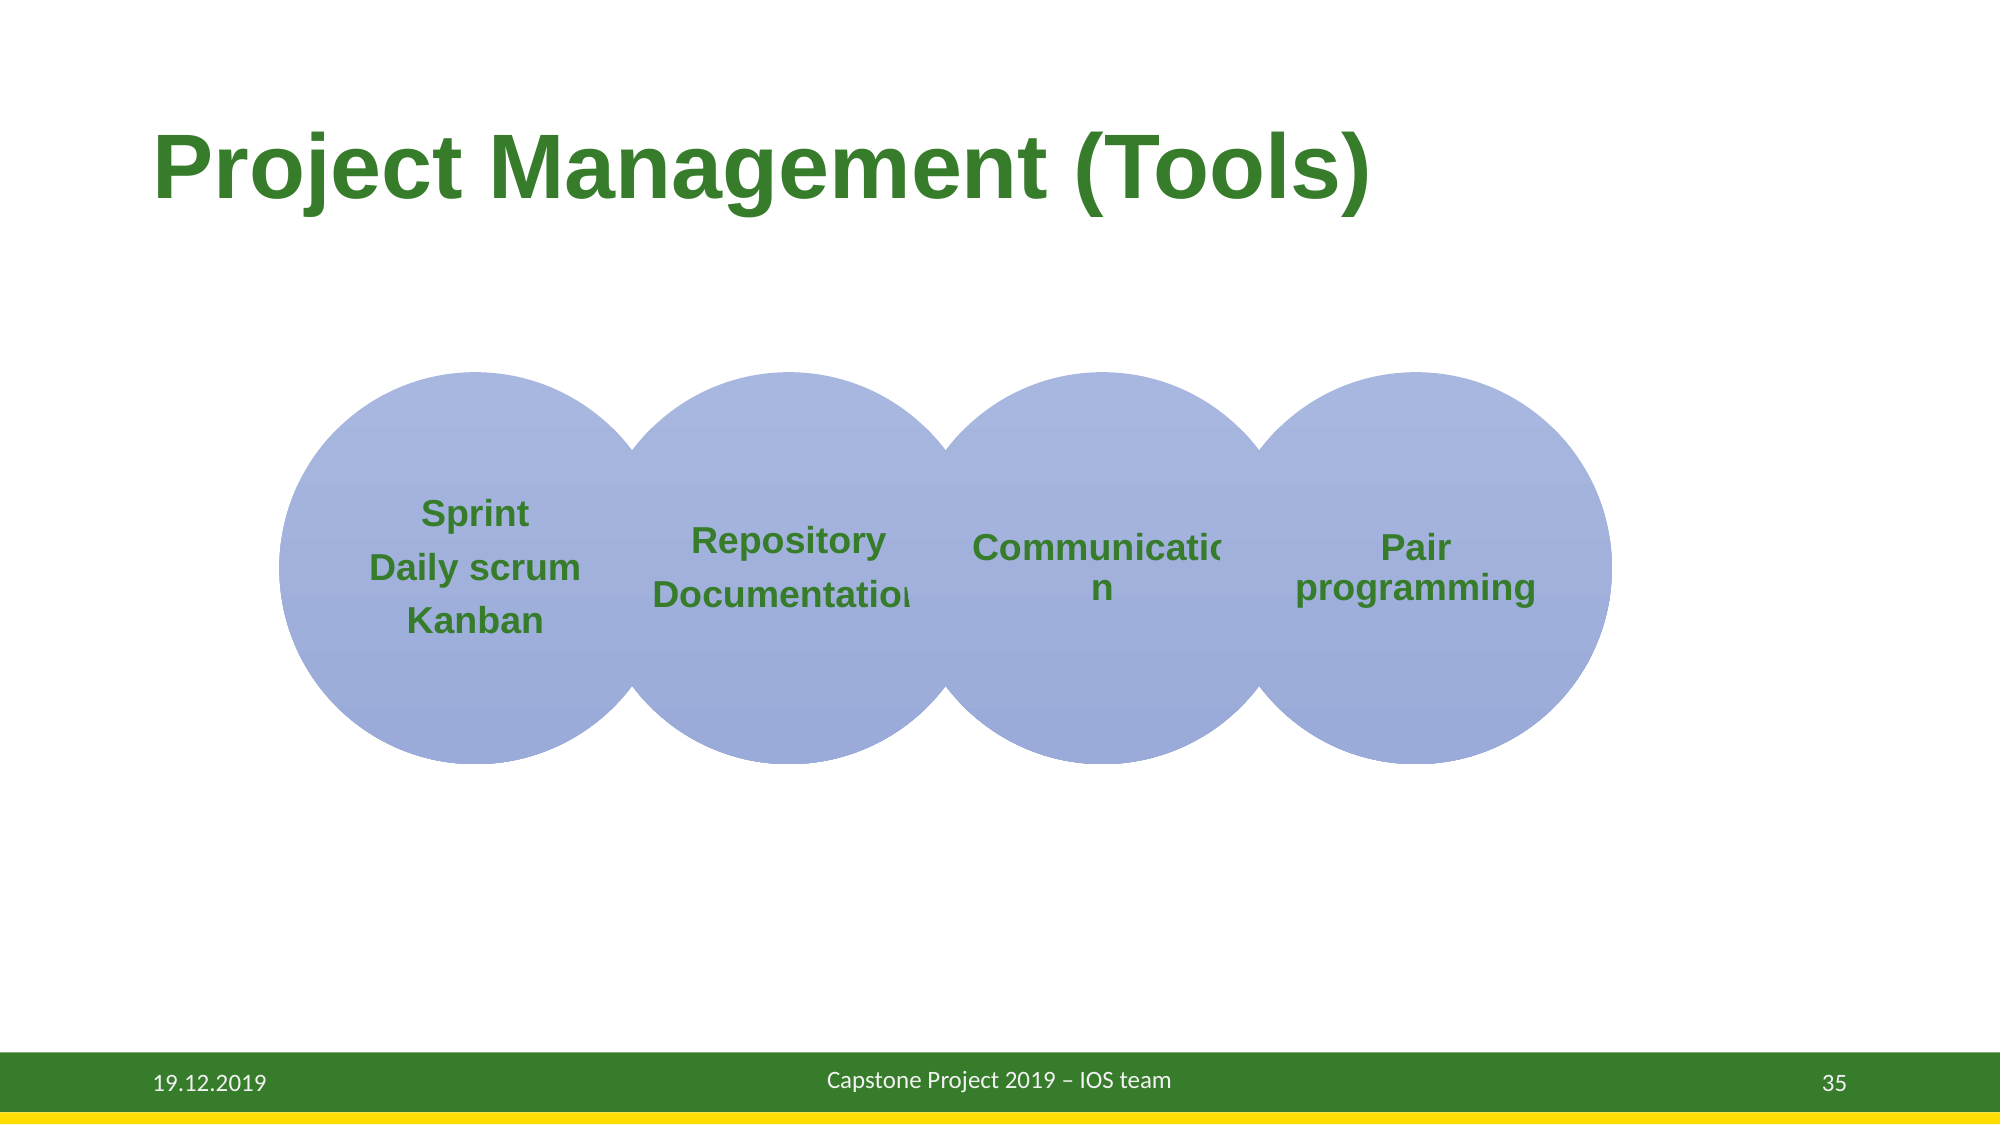

# Project Management (Tools)
Sprint
Daily scrum
Kanban
Repository
Documentation
Communication
Pair programming
Capstone Project 2019 – IOS team
35
19.12.2019